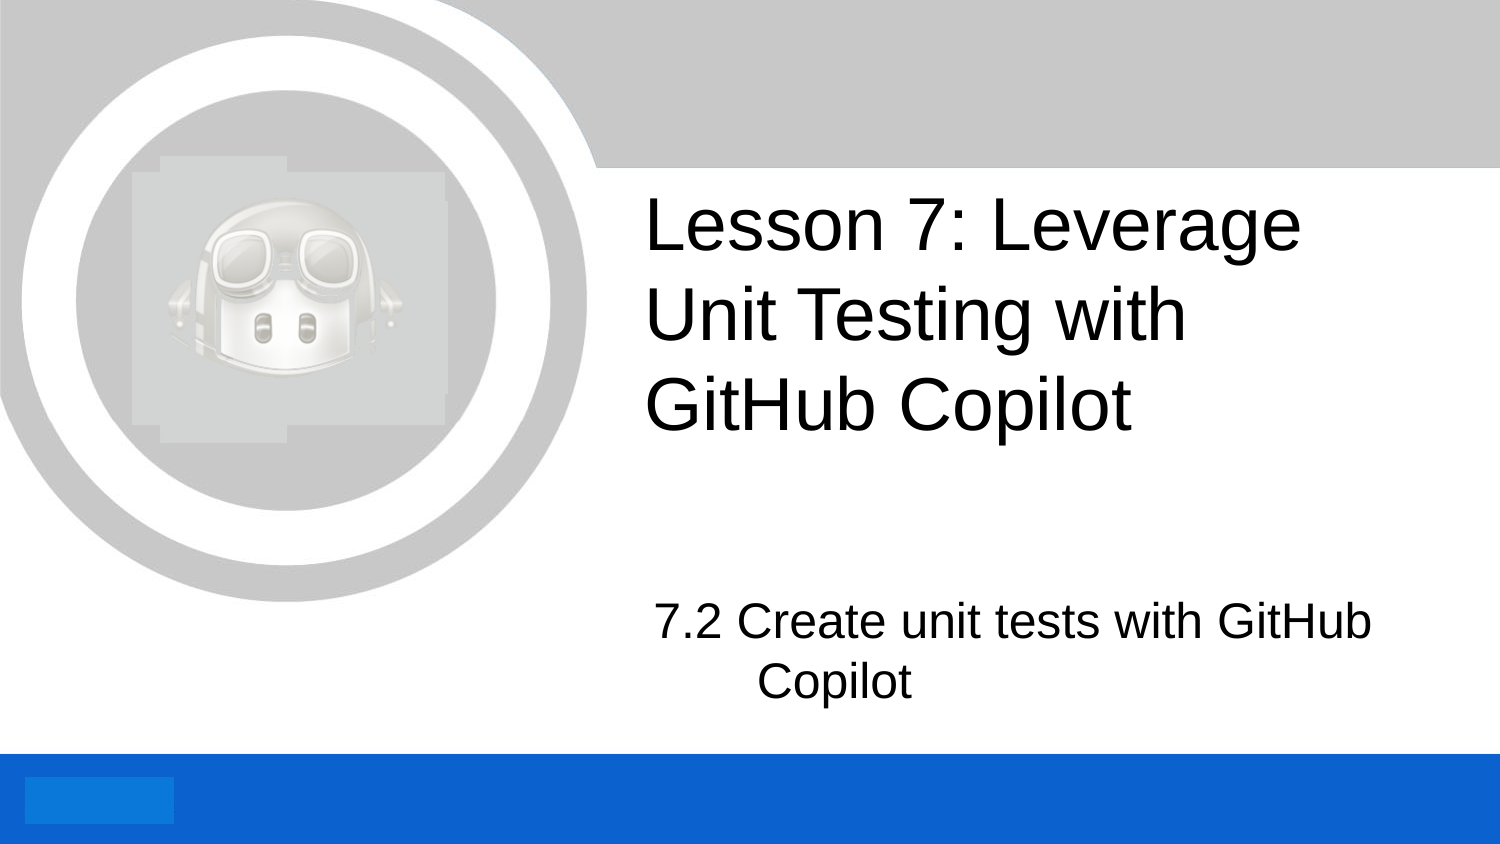

# Lesson 7: Leverage Unit Testing with GitHub Copilot
7.2 Create unit tests with GitHub Copilot